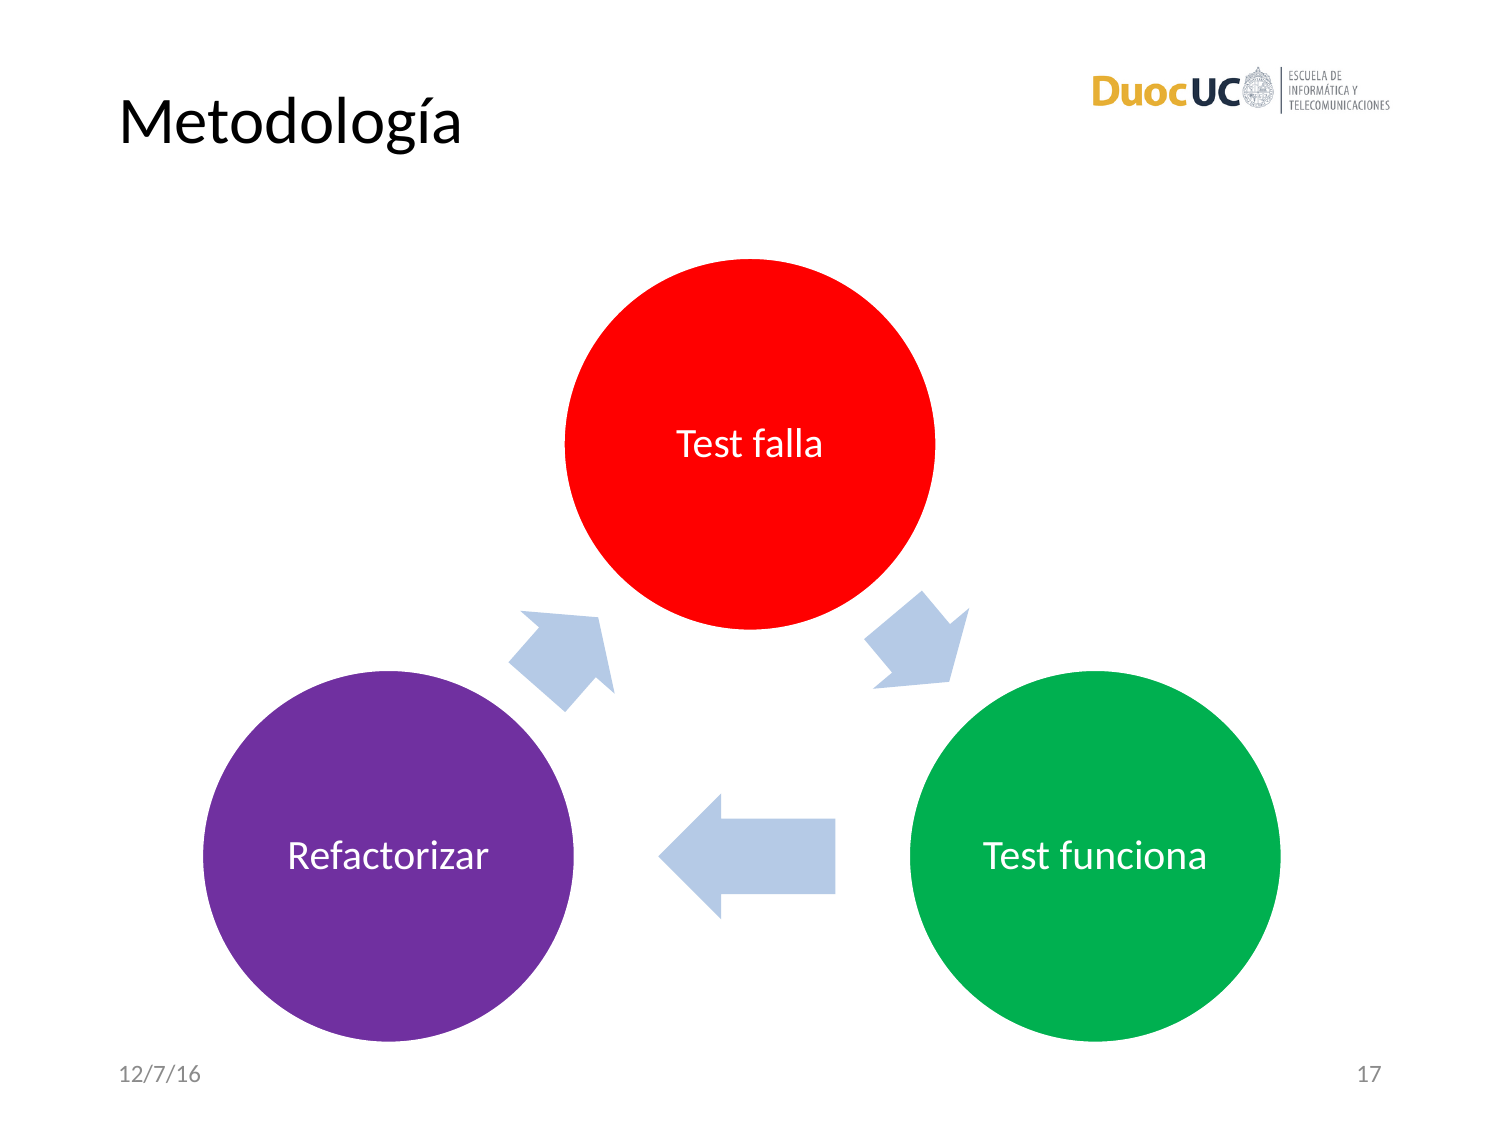

# Metodología
Test falla

Test funciona

Refactorizar

12/7/16
17